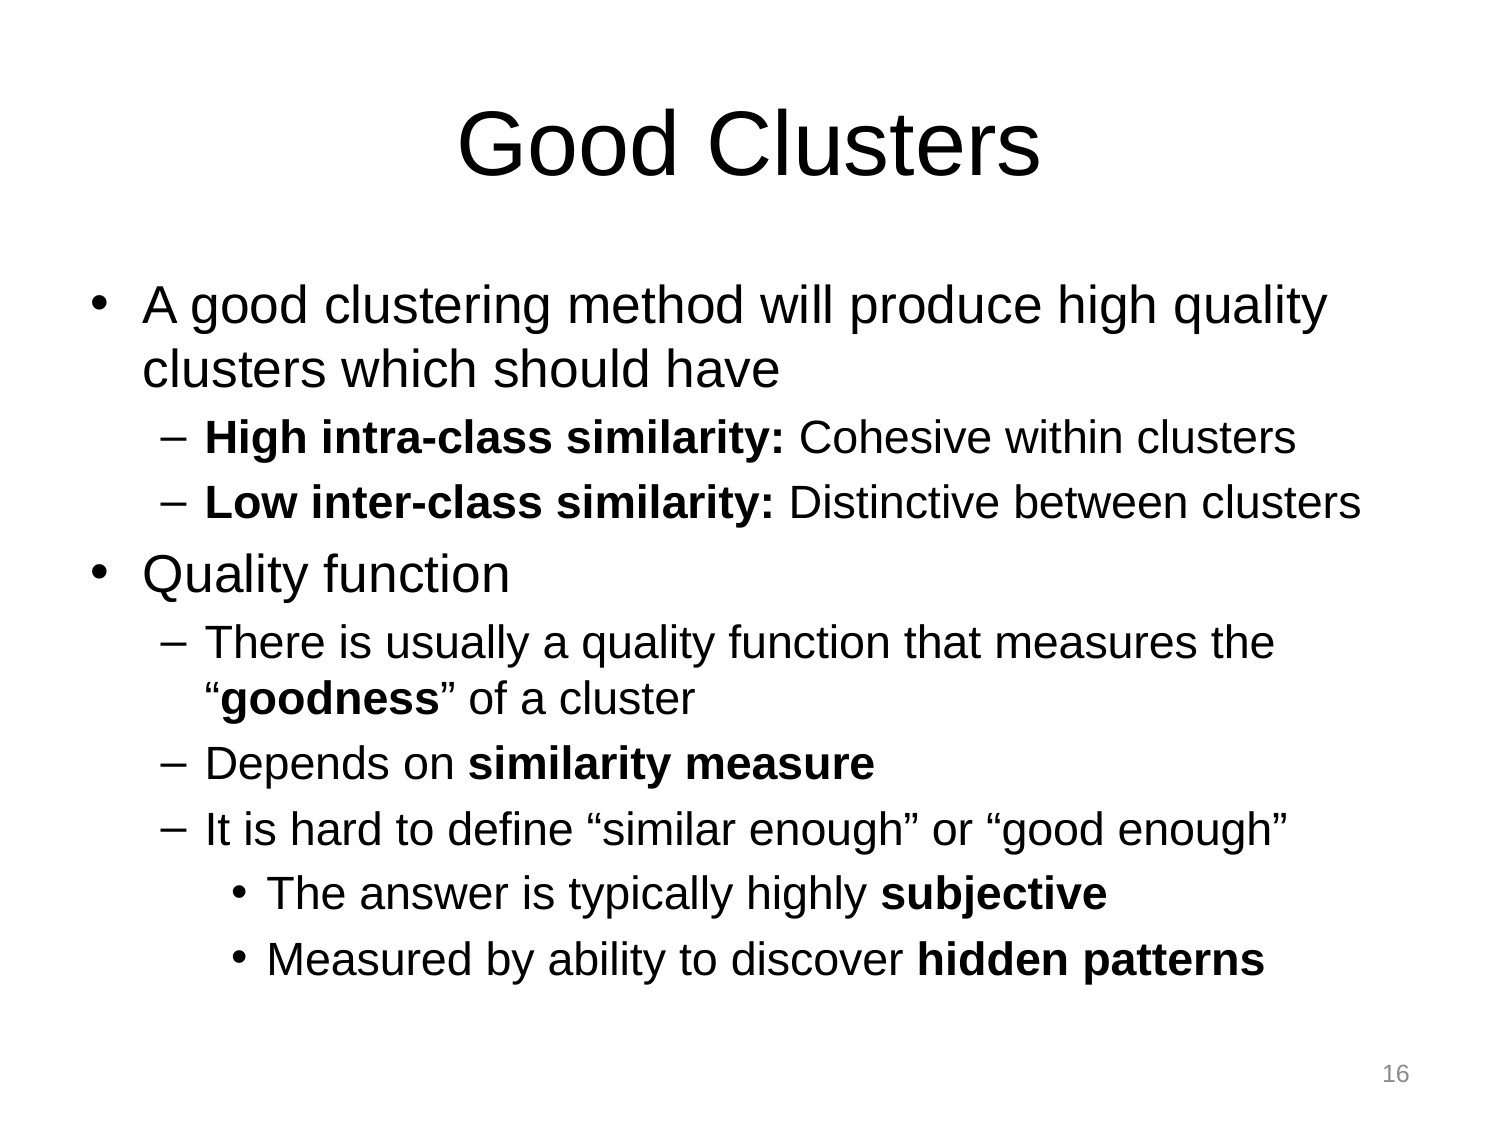

# Good Clusters
A good clustering method will produce high quality clusters which should have
High intra-class similarity: Cohesive within clusters
Low inter-class similarity: Distinctive between clusters
Quality function
There is usually a quality function that measures the “goodness” of a cluster
Depends on similarity measure
It is hard to define “similar enough” or “good enough”
The answer is typically highly subjective
Measured by ability to discover hidden patterns
16